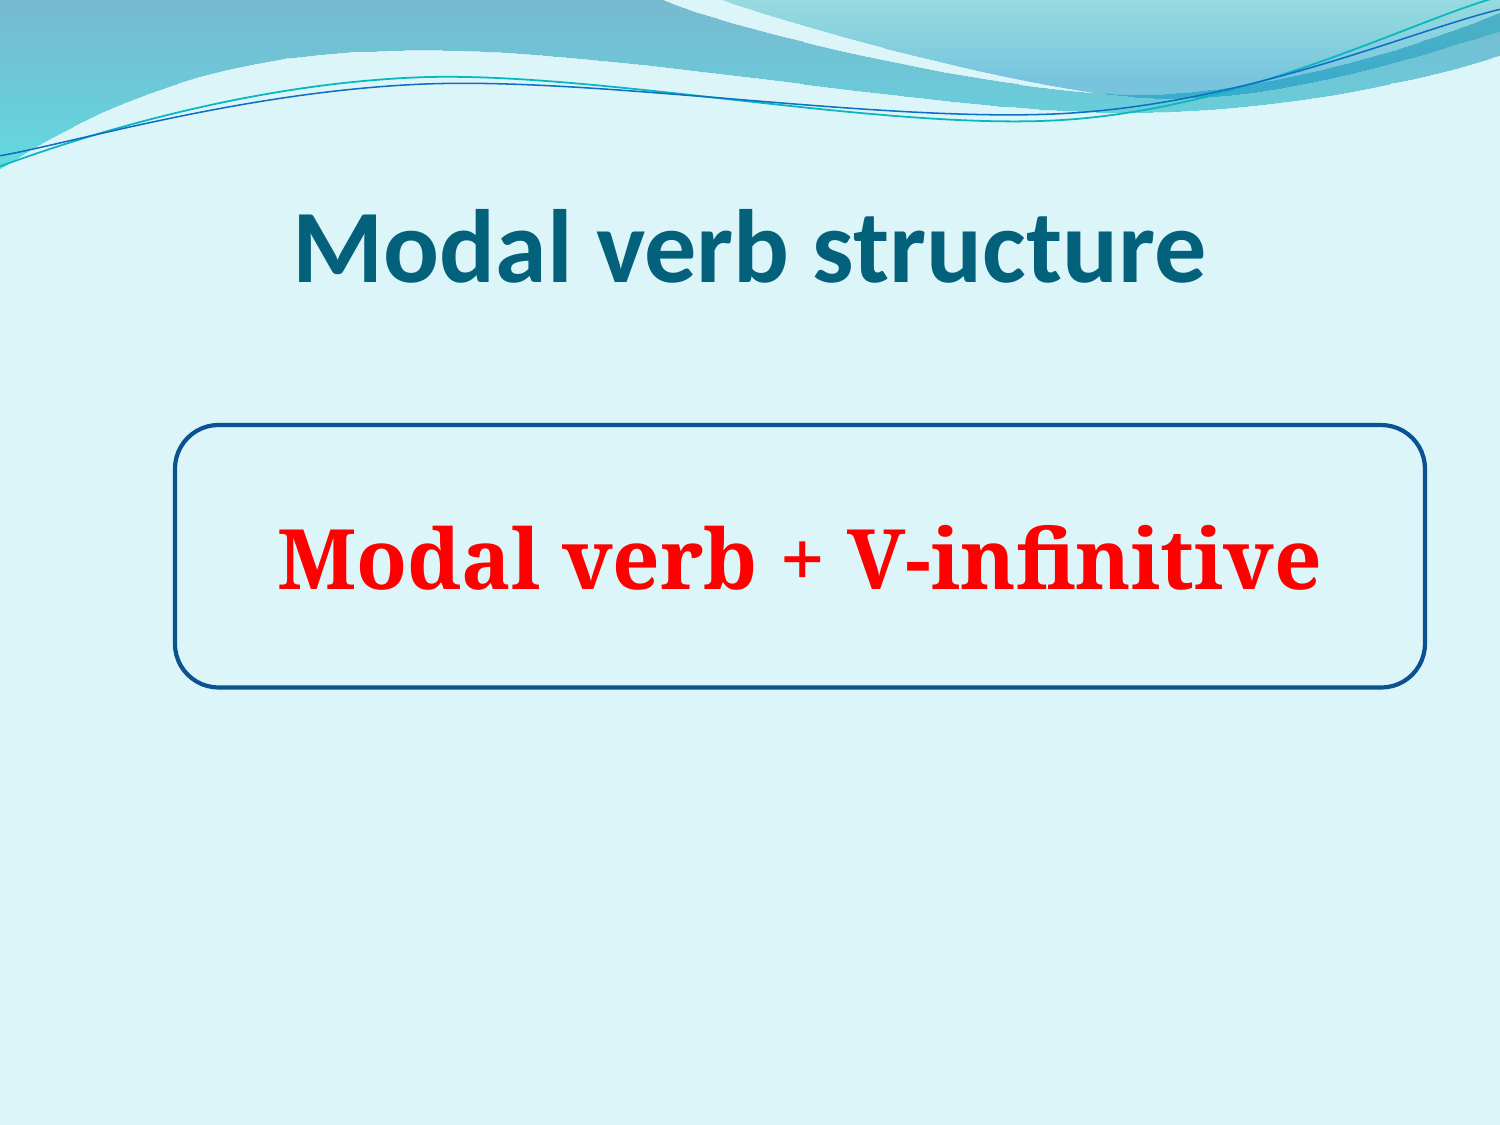

# Modal verb structure

Modal verb + V-infinitive